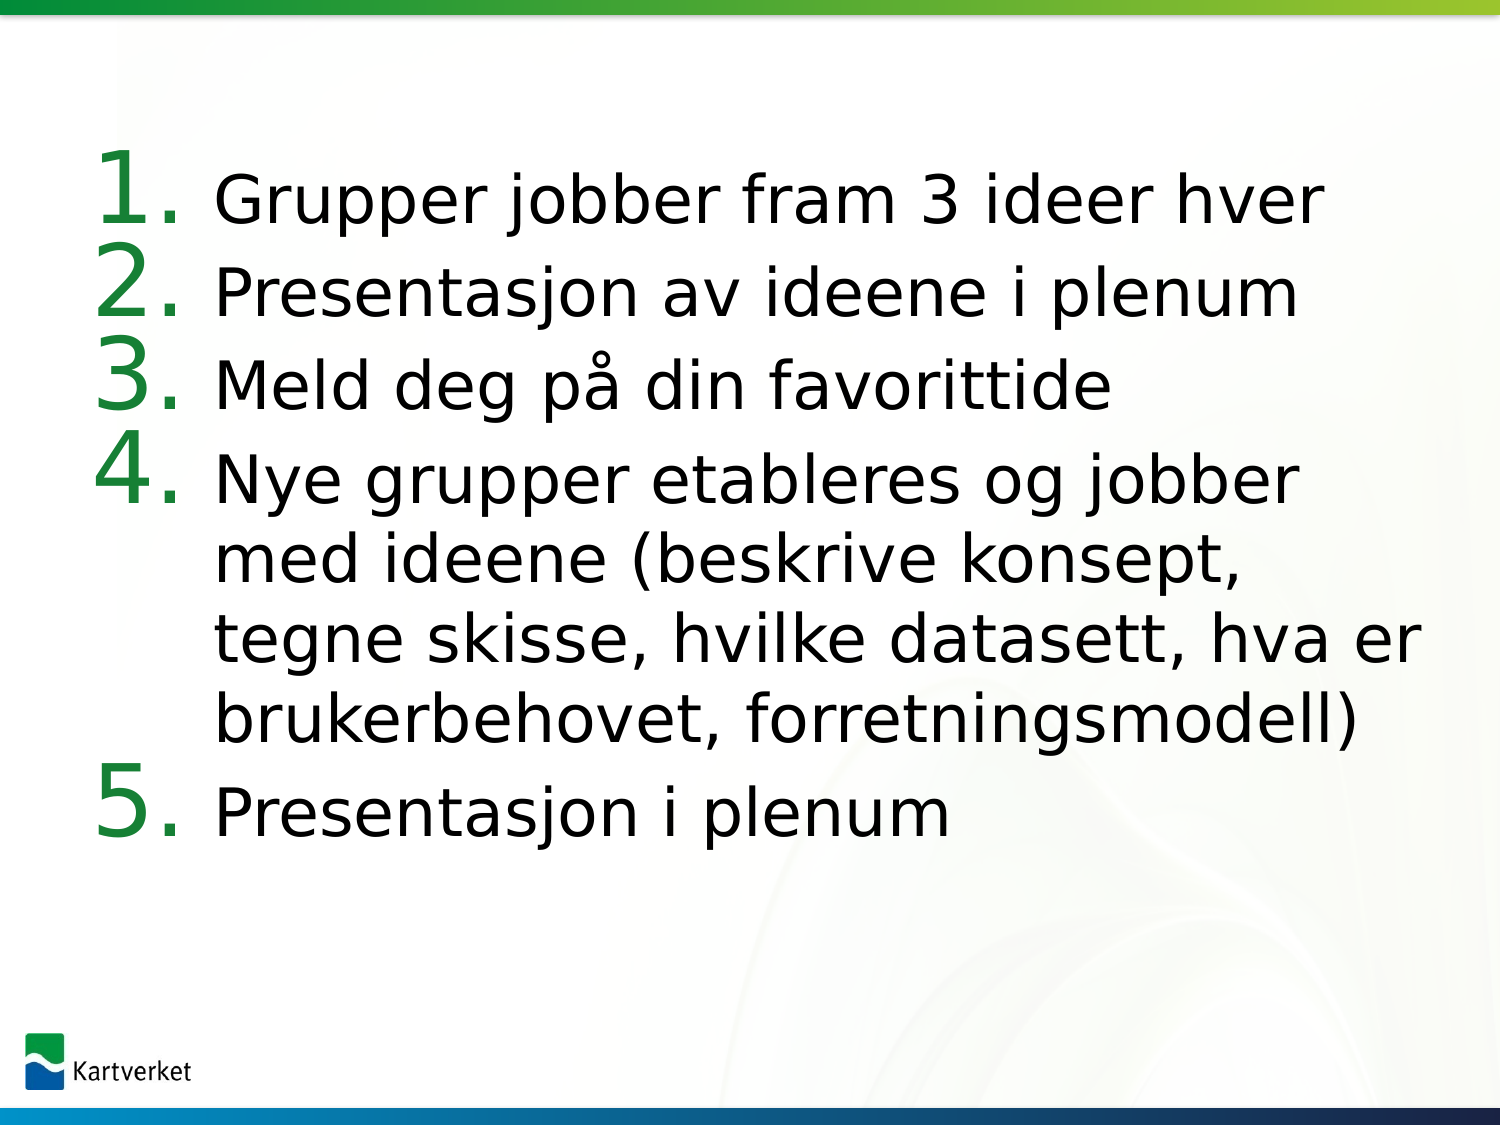

Grupper jobber fram 3 ideer hver
Presentasjon av ideene i plenum
Meld deg på din favorittide
Nye grupper etableres og jobber med ideene (beskrive konsept, tegne skisse, hvilke datasett, hva er brukerbehovet, forretningsmodell)
Presentasjon i plenum